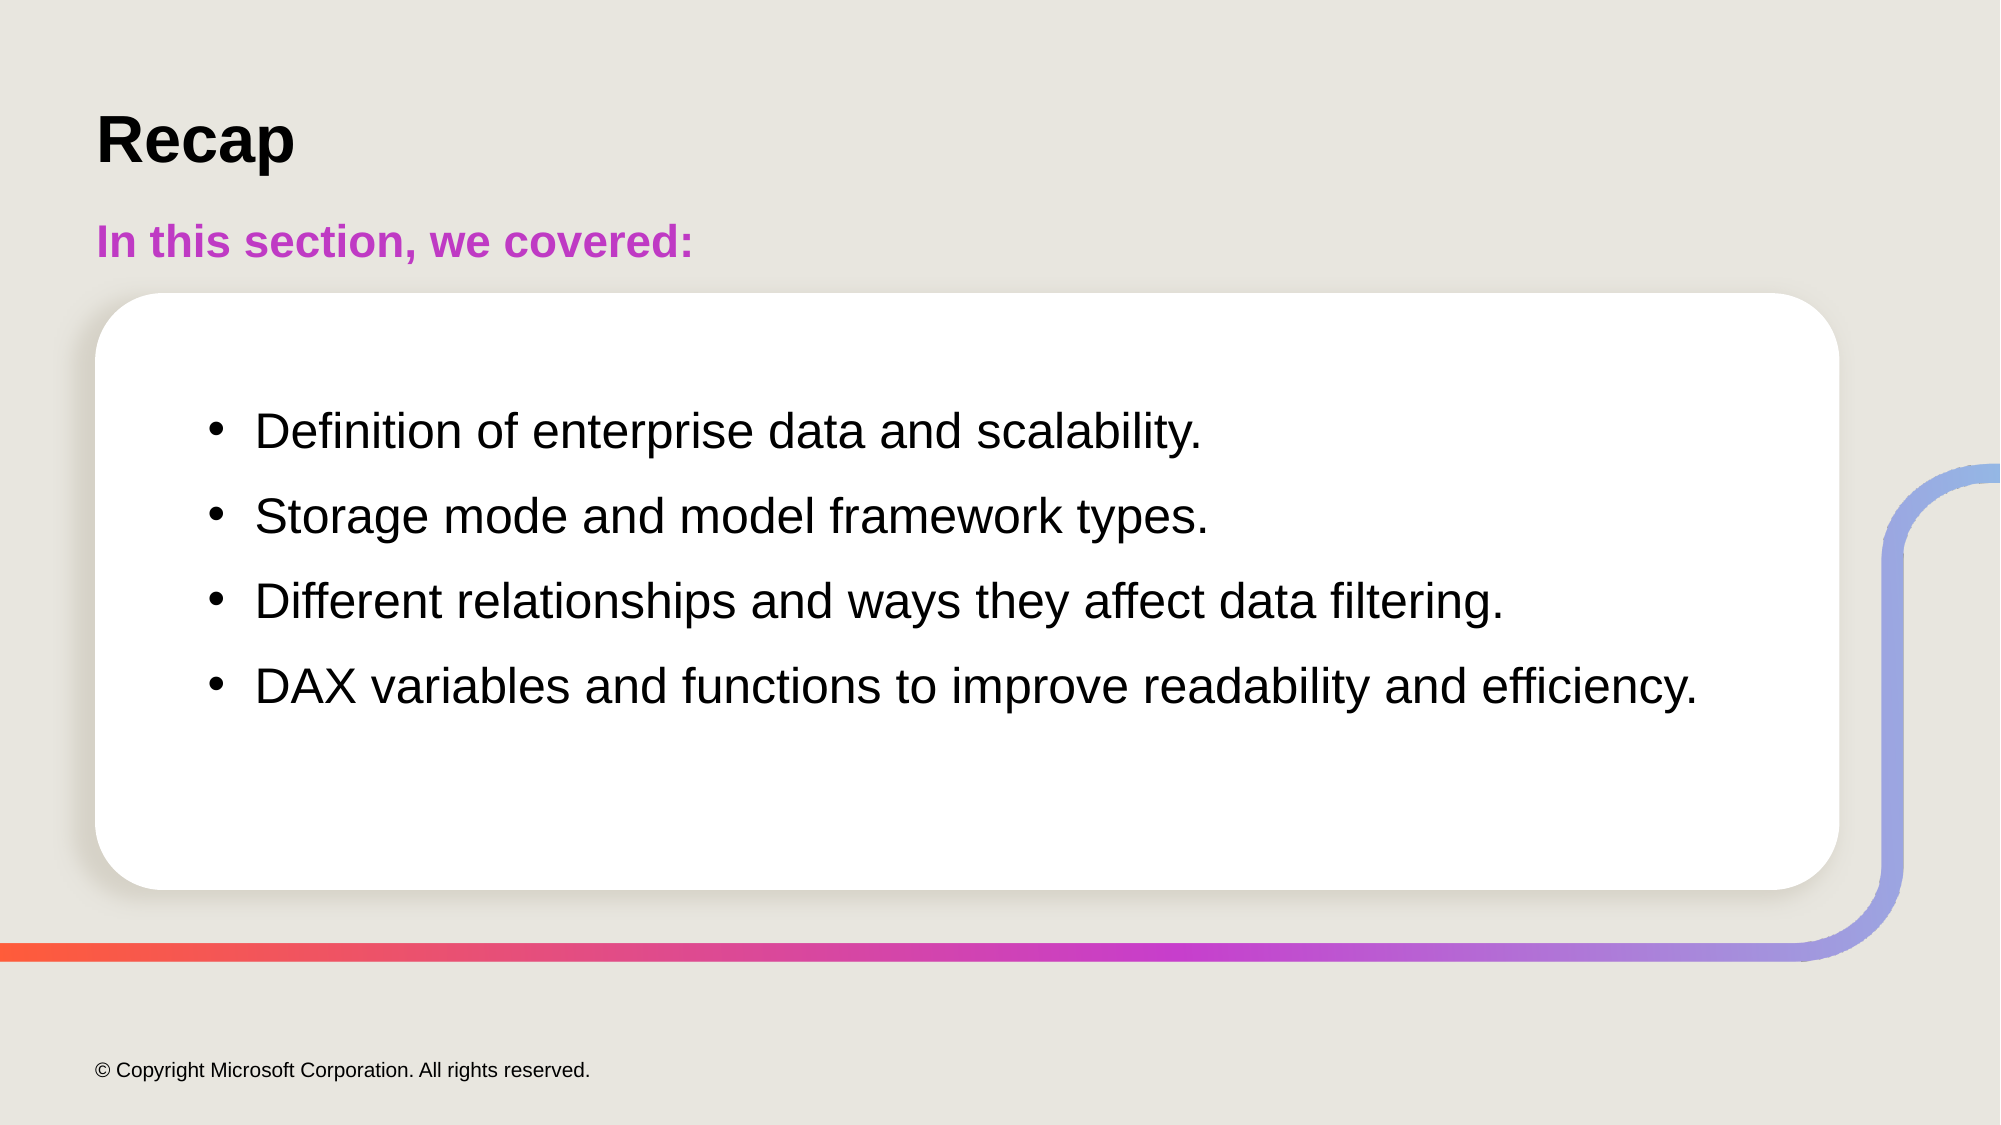

# Recap
In this section, we covered:

Definition of enterprise data and scalability.
Storage mode and model framework types.
Different relationships and ways they affect data filtering.
DAX variables and functions to improve readability and efficiency.